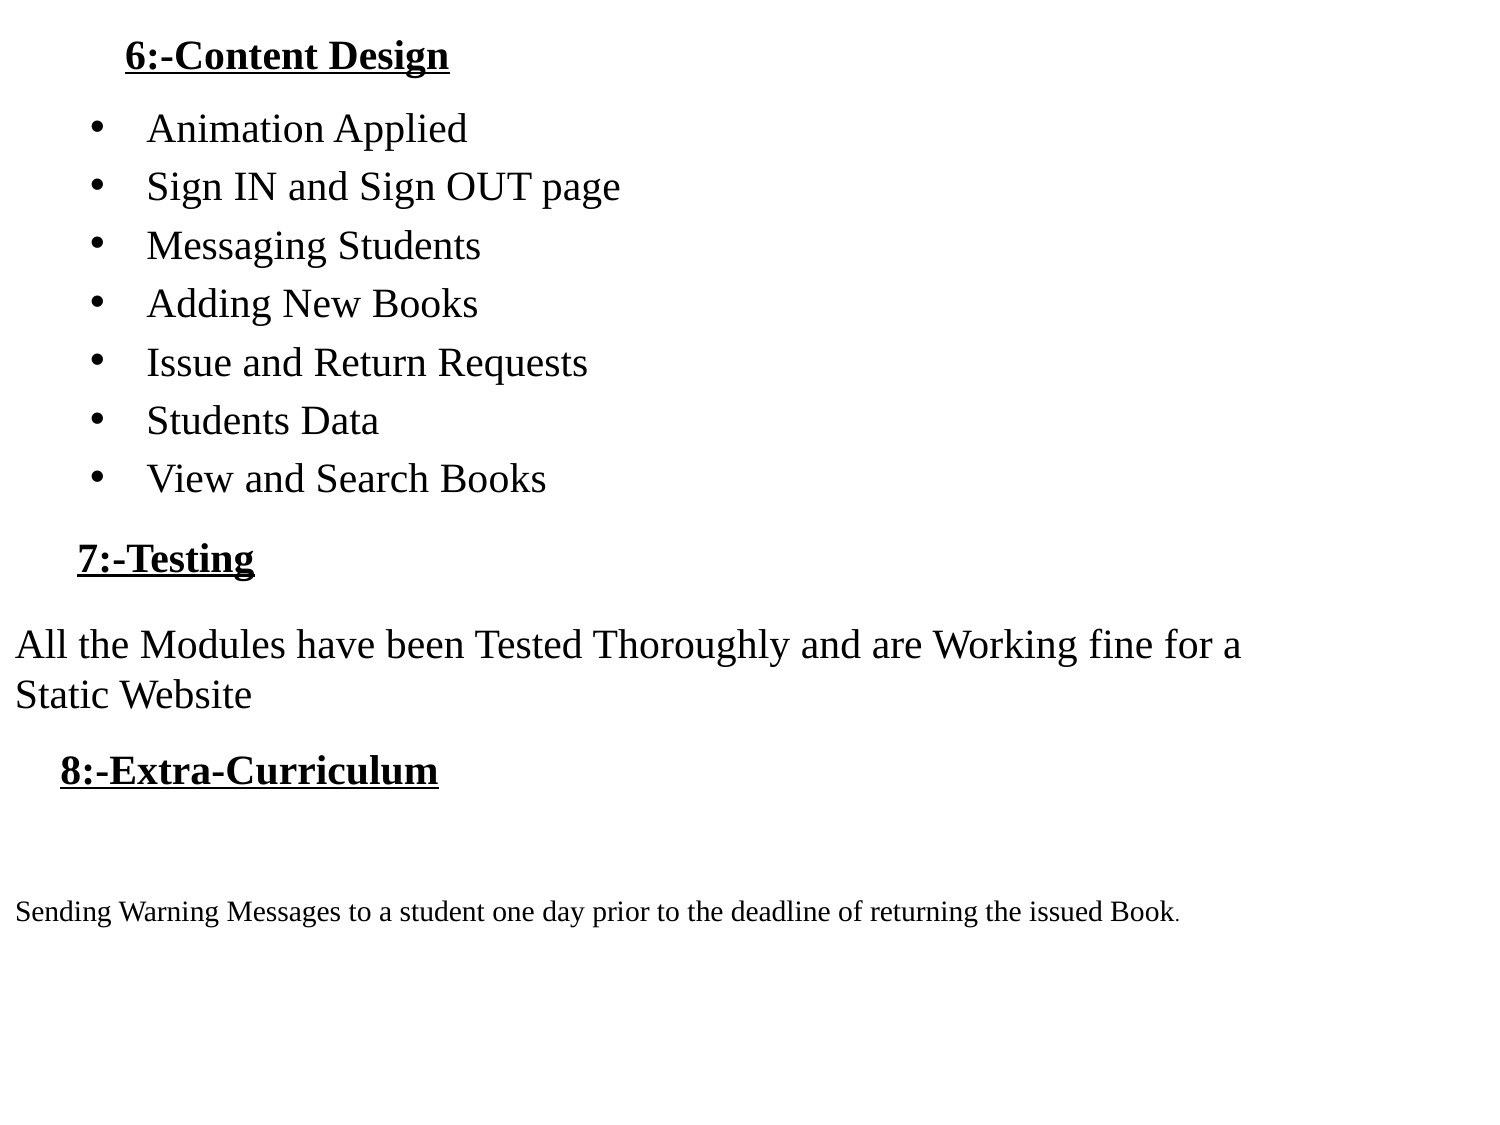

# 6:-Content Design
Animation Applied
Sign IN and Sign OUT page
Messaging Students
Adding New Books
Issue and Return Requests
Students Data
View and Search Books
7:-Testing
All the Modules have been Tested Thoroughly and are Working fine for a Static Website
8:-Extra-Curriculum

Sending Warning Messages to a student one day prior to the deadline of returning the issued Book.